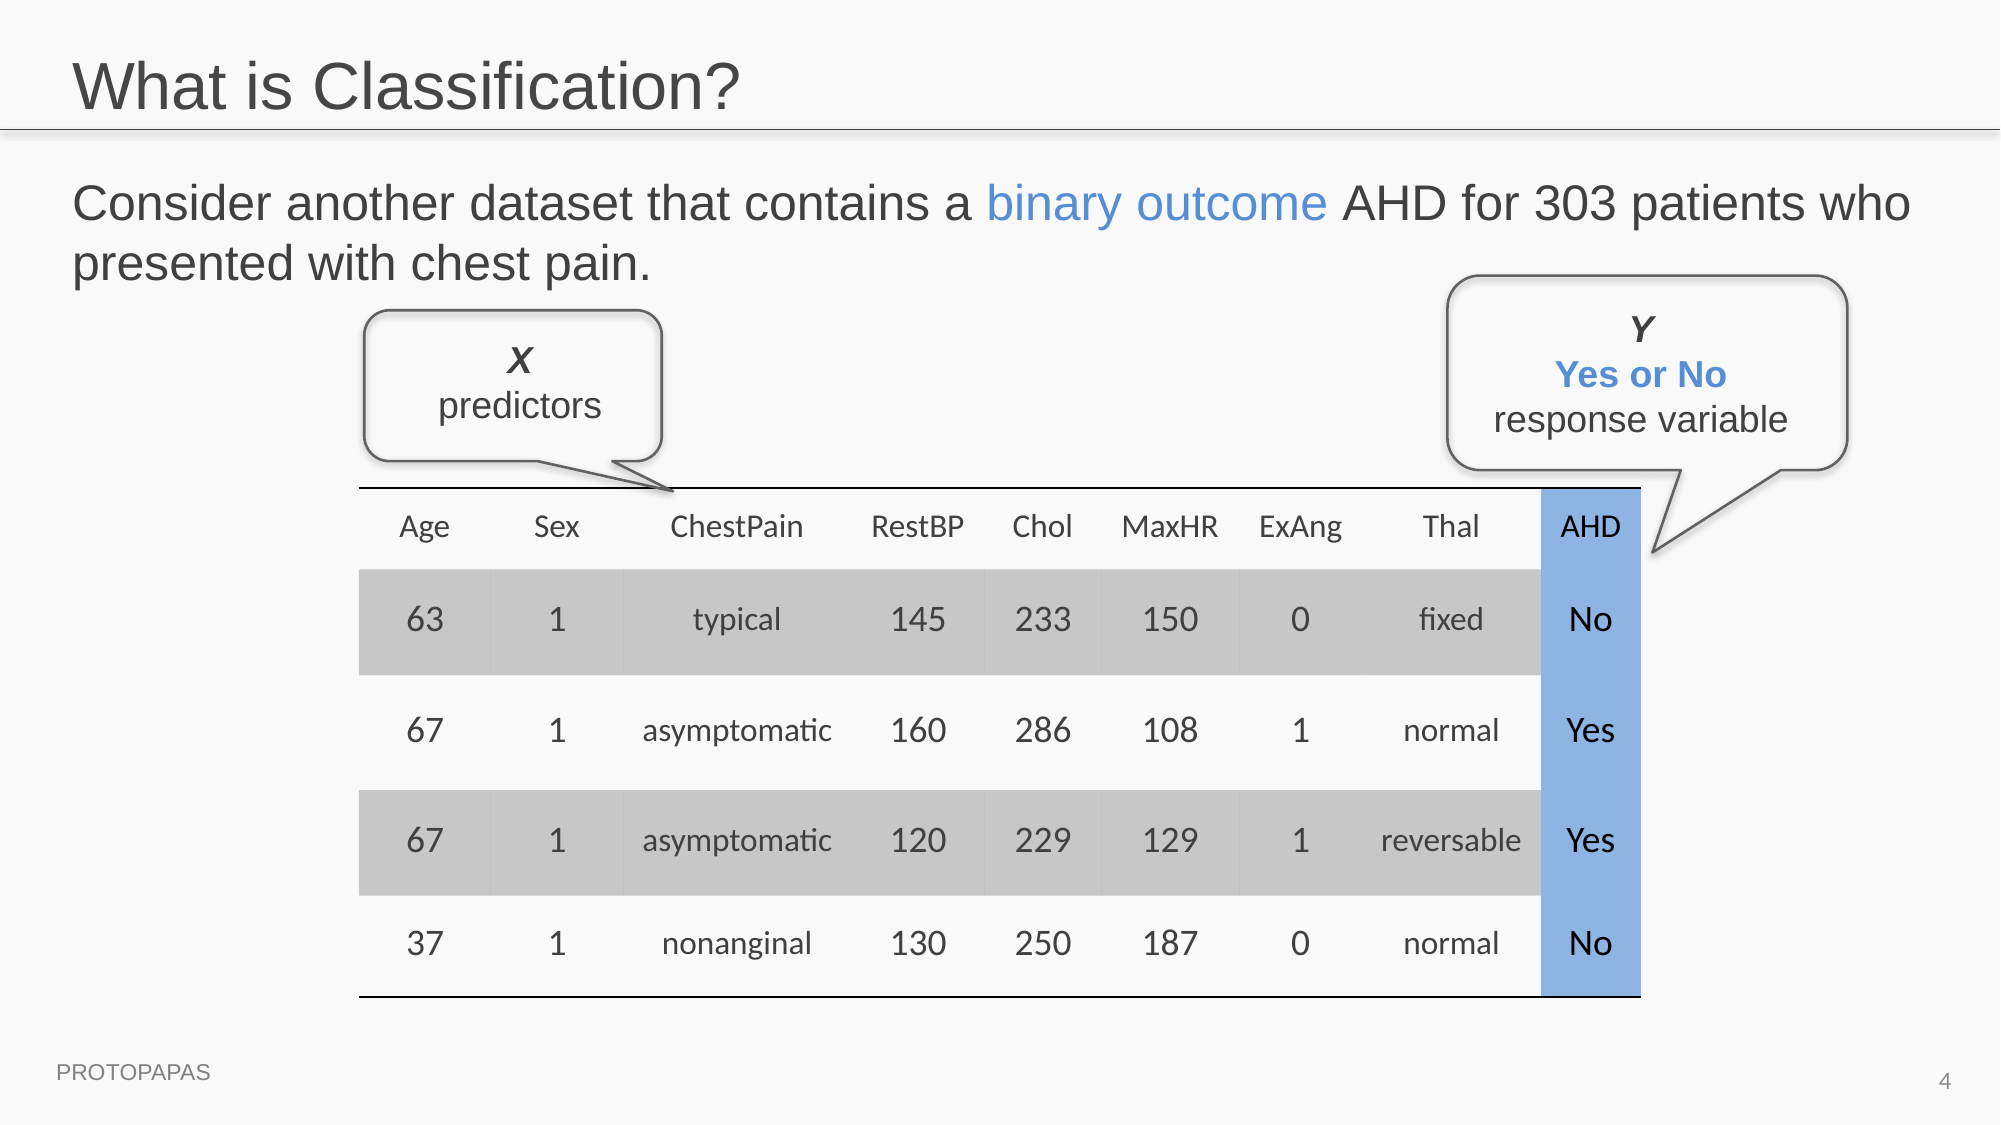

# What is Classification?
Consider another dataset that contains a binary outcome AHD for 303 patients who presented with chest pain.

Y
Yes or No
response variable

X
predictors
| Age | Sex | ChestPain | RestBP | Chol | MaxHR | ExAng | Thal | AHD |
| --- | --- | --- | --- | --- | --- | --- | --- | --- |
| 63 | 1 | typical | 145 | 233 | 150 | 0 | fixed | No |
| 67 | 1 | asymptomatic | 160 | 286 | 108 | 1 | normal | Yes |
| 67 | 1 | asymptomatic | 120 | 229 | 129 | 1 | reversable | Yes |
| 37 | 1 | nonanginal | 130 | 250 | 187 | 0 | normal | No |
4